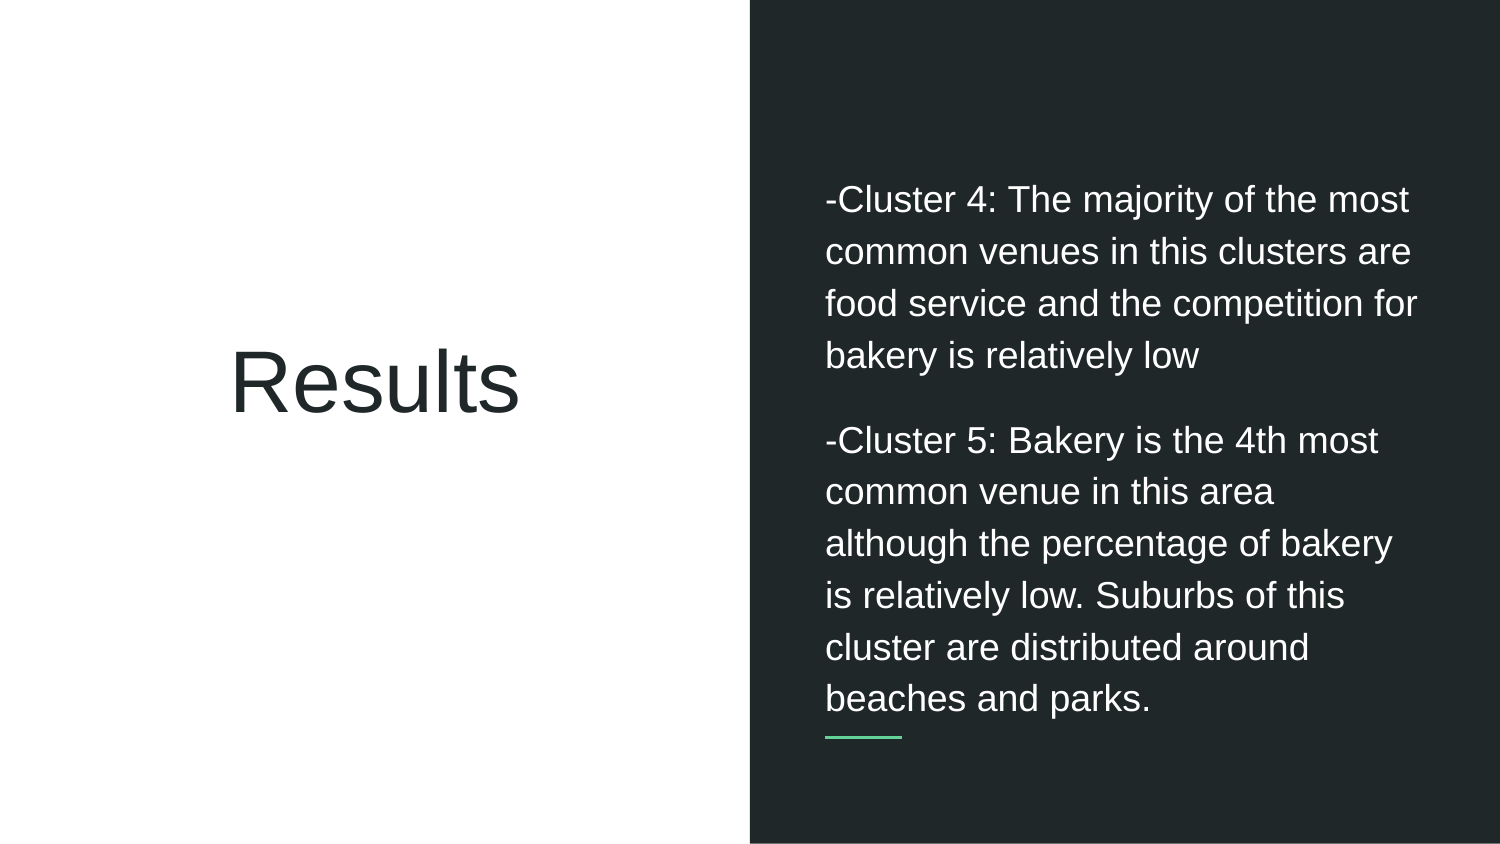

-Cluster 4: The majority of the most common venues in this clusters are food service and the competition for bakery is relatively low
-Cluster 5: Bakery is the 4th most common venue in this area although the percentage of bakery is relatively low. Suburbs of this cluster are distributed around beaches and parks.
# Results